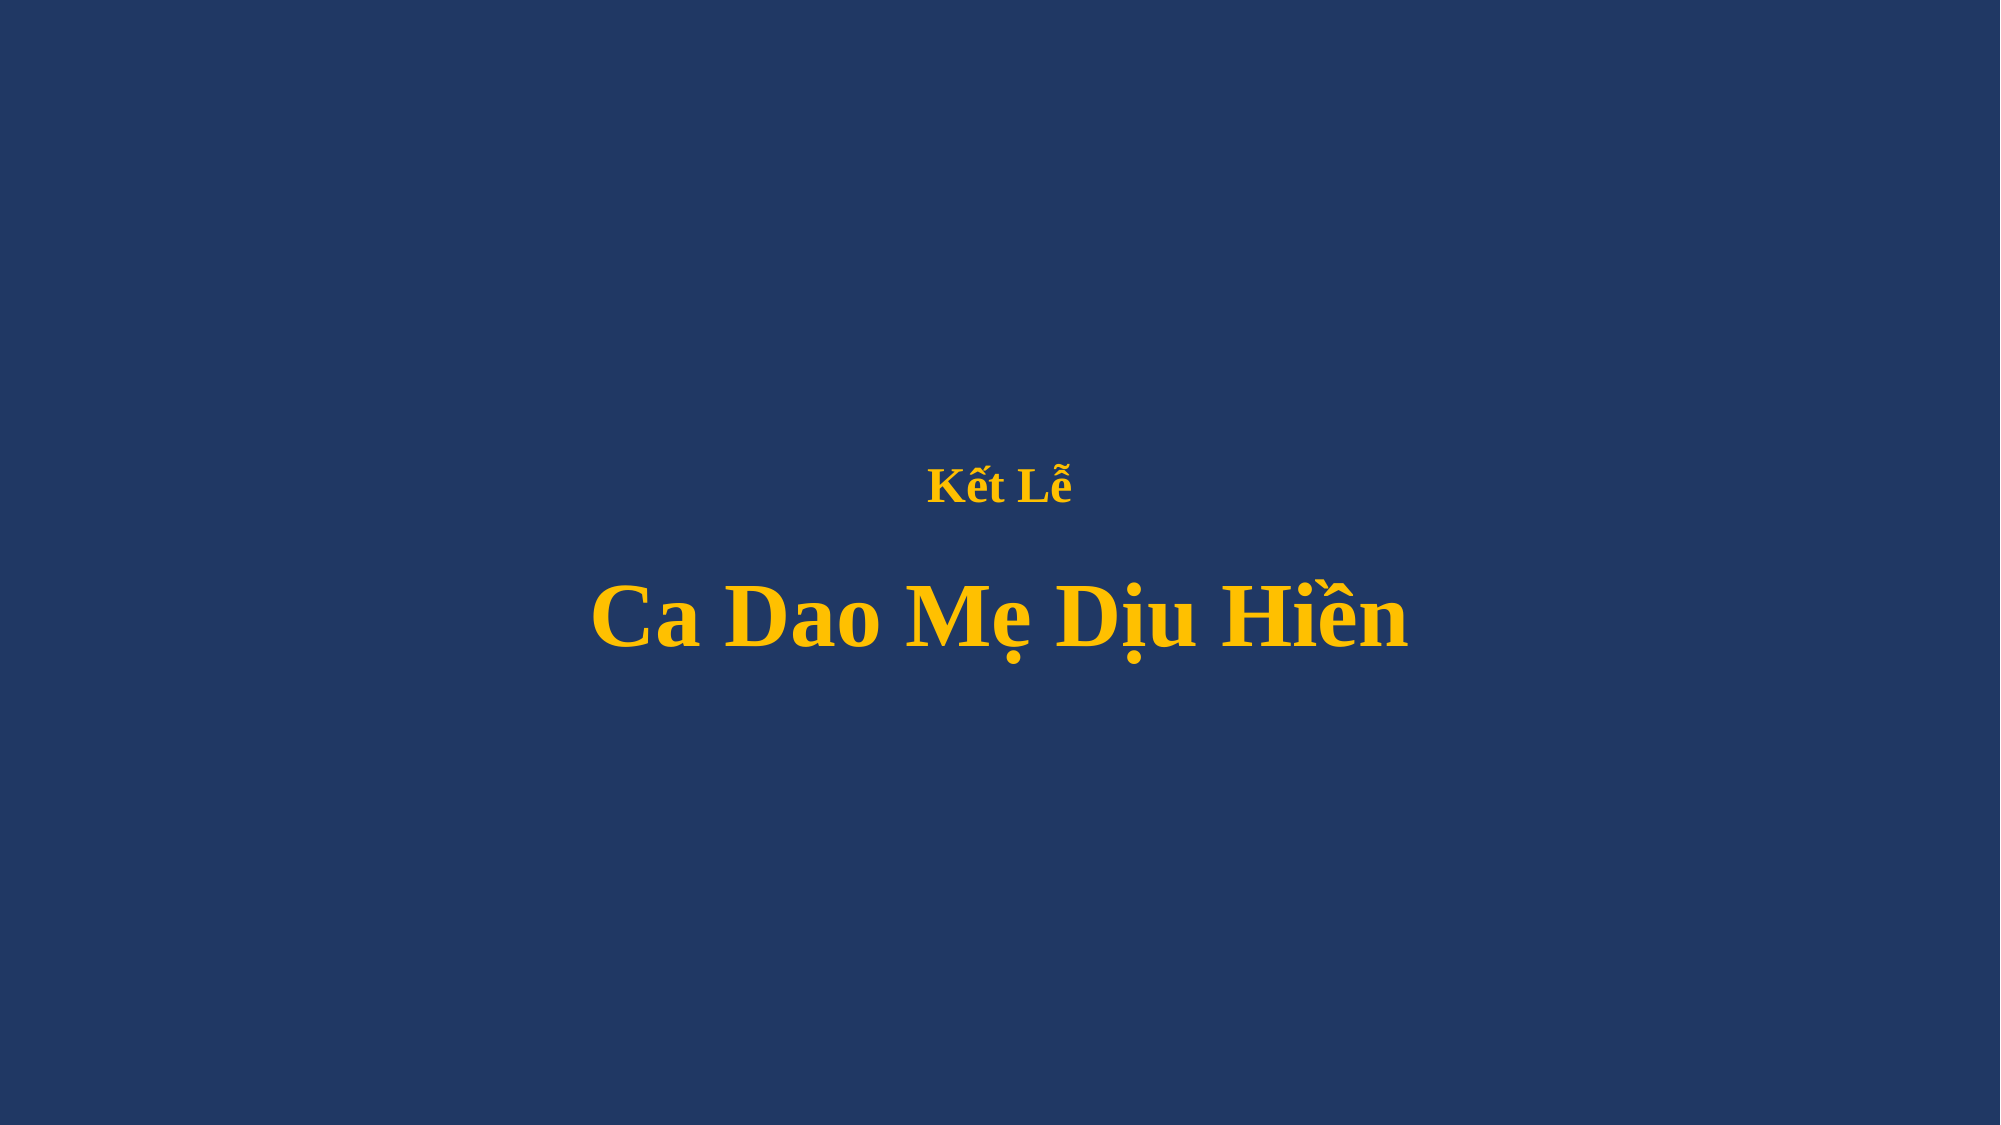

# Kết Lễ Ca Dao Mẹ Dịu Hiền